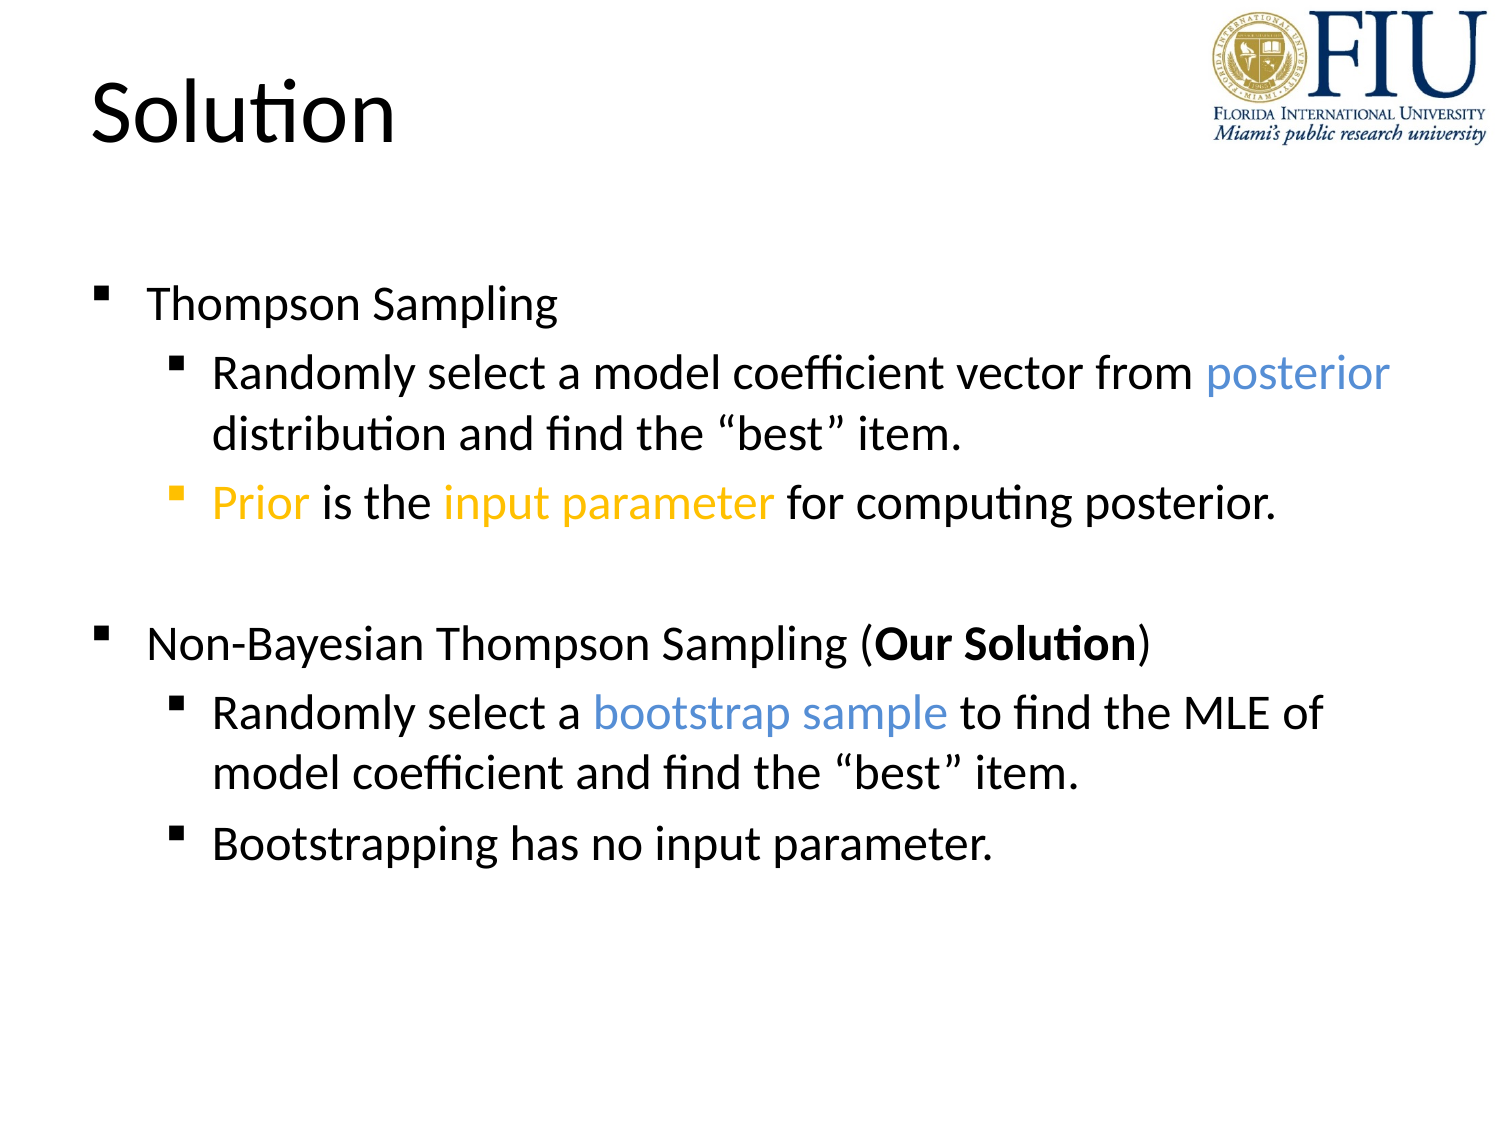

# Solution
Thompson Sampling
Randomly select a model coefficient vector from posterior distribution and find the “best” item.
Prior is the input parameter for computing posterior.

Non-Bayesian Thompson Sampling (Our Solution)
Randomly select a bootstrap sample to find the MLE of model coefficient and find the “best” item.
Bootstrapping has no input parameter.